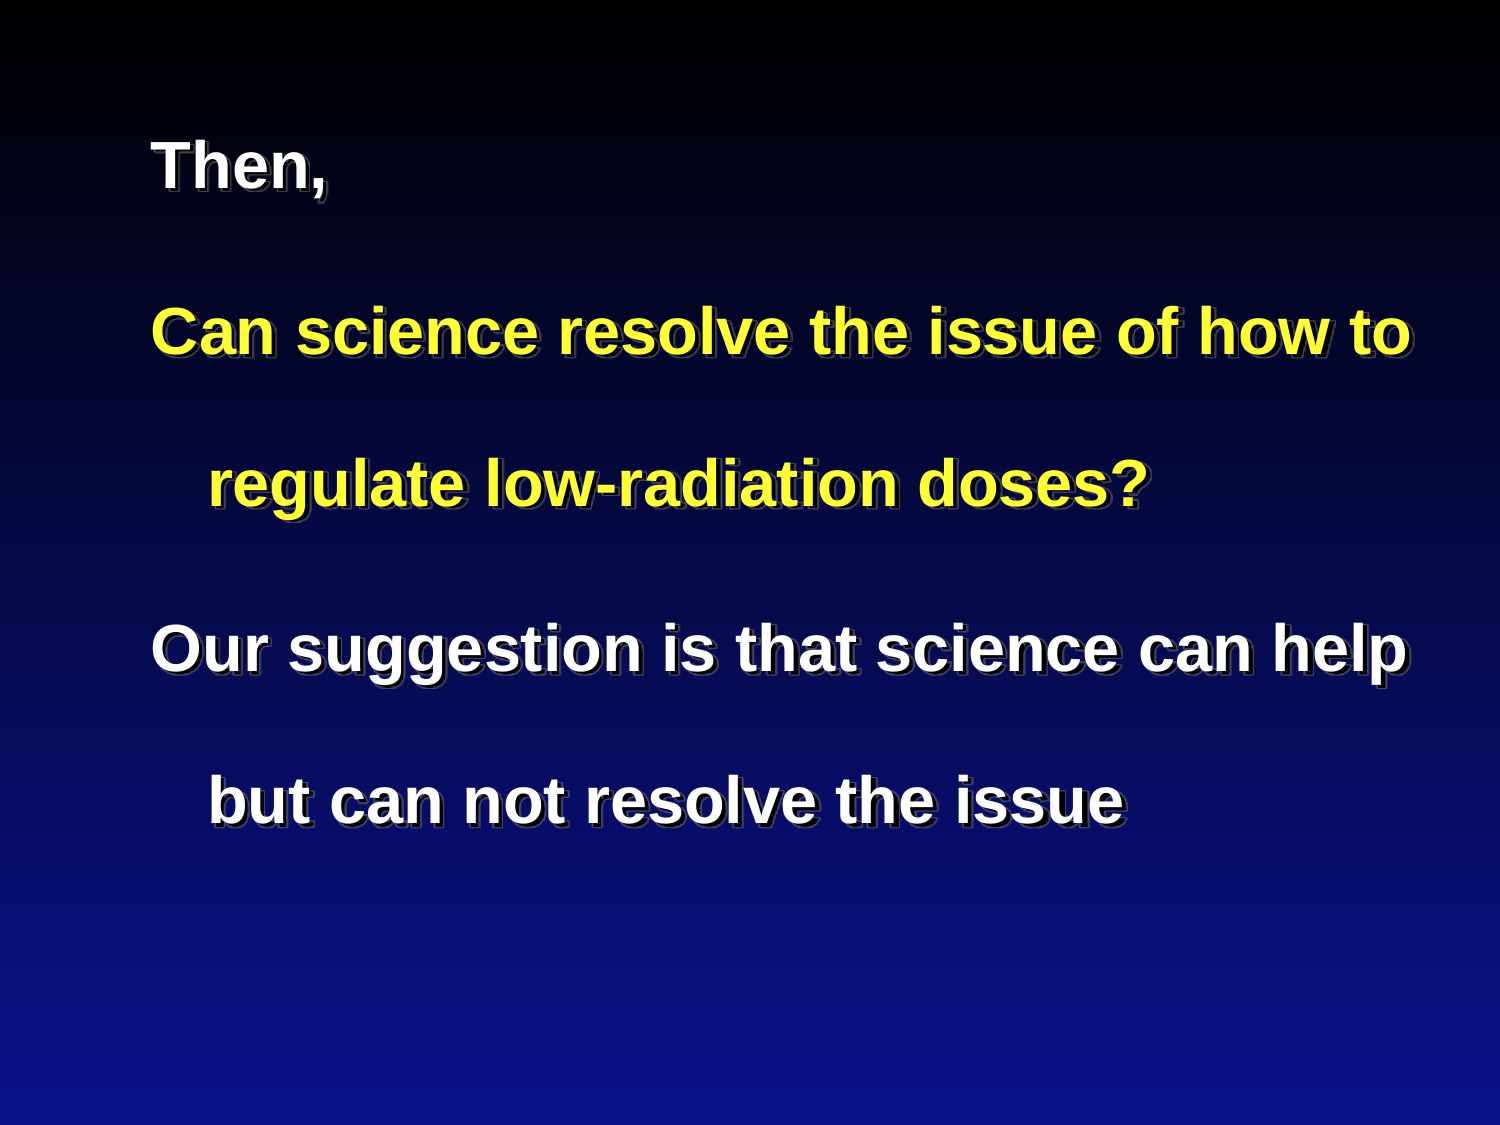

Then,
Can science resolve the issue of how to regulate low-radiation doses?
Our suggestion is that science can help but can not resolve the issue